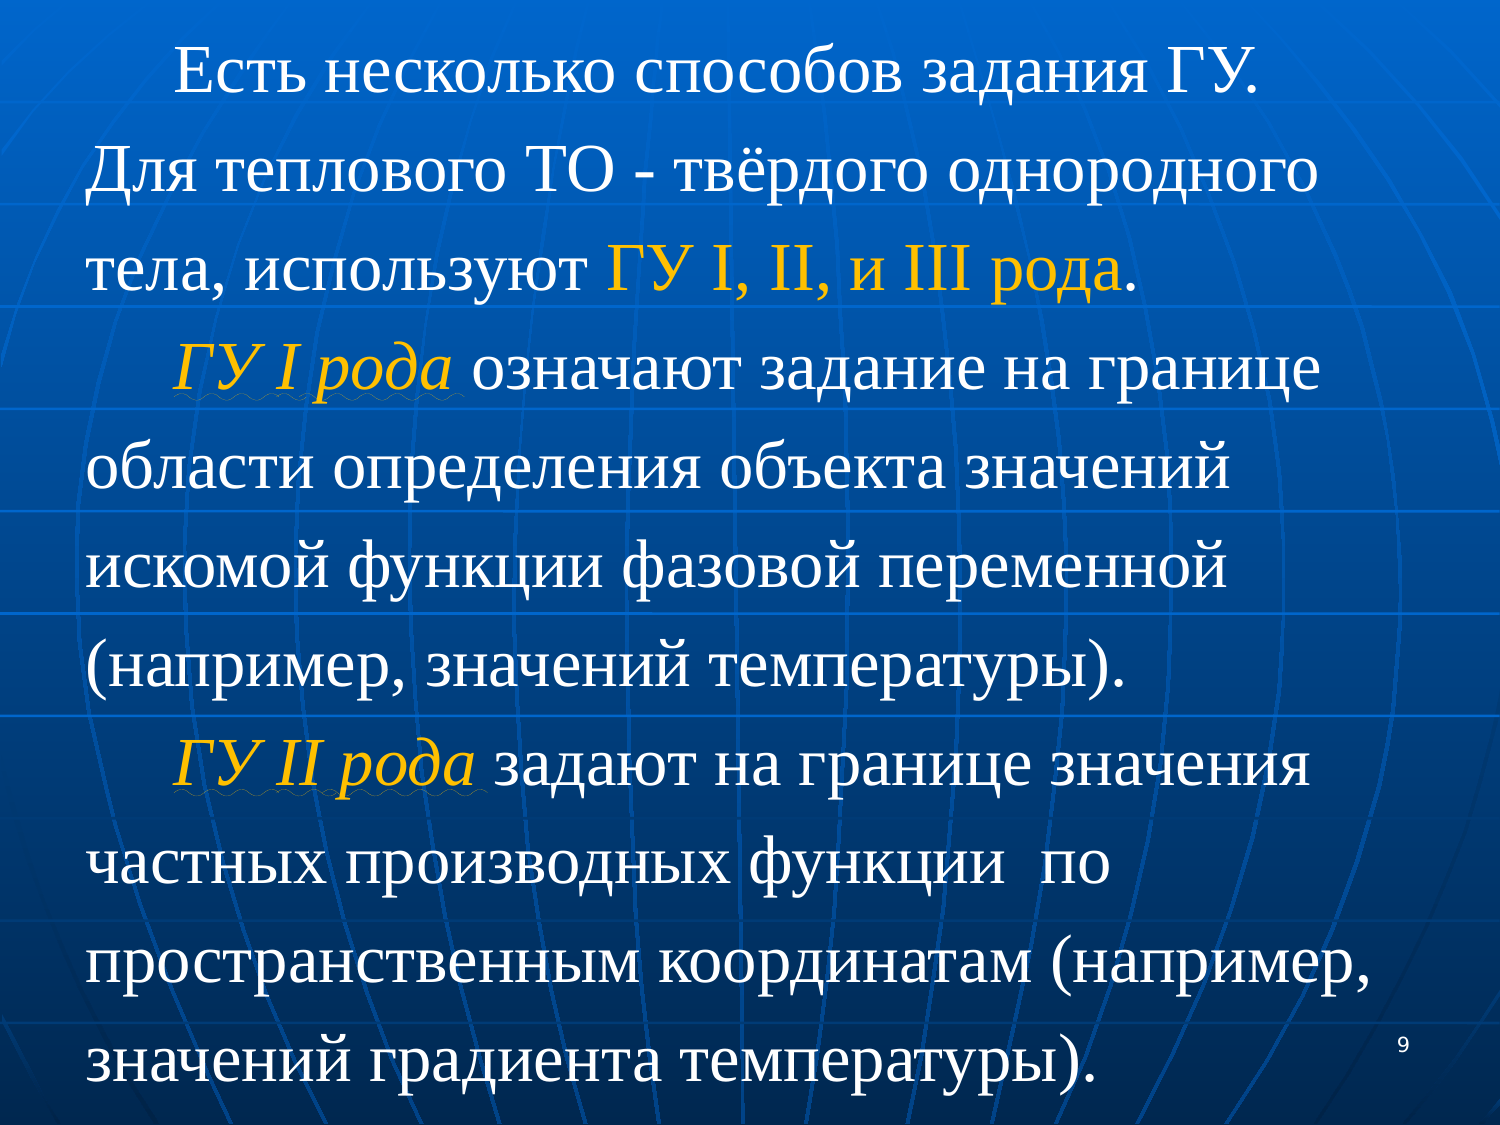

Есть несколько способов задания ГУ.
Для теплового ТО - твёрдого однородного тела, используют ГУ I, II, и III рода.
ГУ I рода означают задание на границе области определения объекта значений искомой функции фазовой переменной  (например, значений температуры).
ГУ II рода задают на границе значения частных производных функции  по пространственным координатам (например, значений градиента температуры).

9